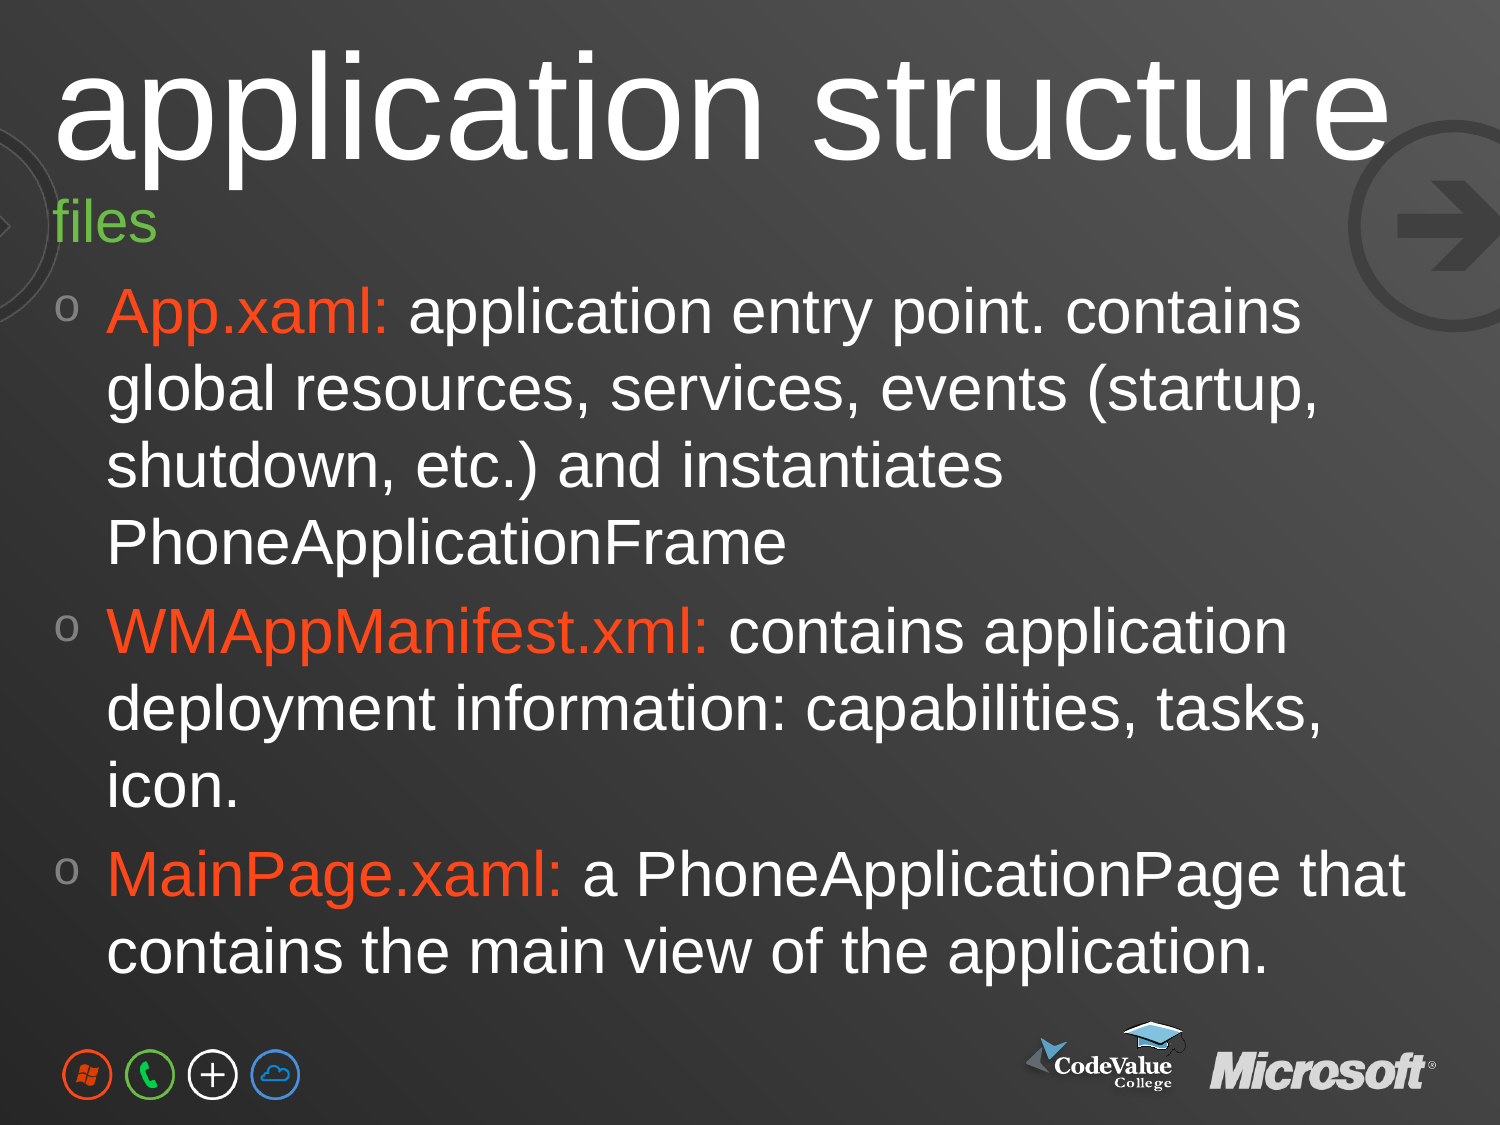

# application structure
files
App.xaml: application entry point. contains global resources, services, events (startup, shutdown, etc.) and instantiates PhoneApplicationFrame
WMAppManifest.xml: contains application deployment information: capabilities, tasks, icon.
MainPage.xaml: a PhoneApplicationPage that contains the main view of the application.